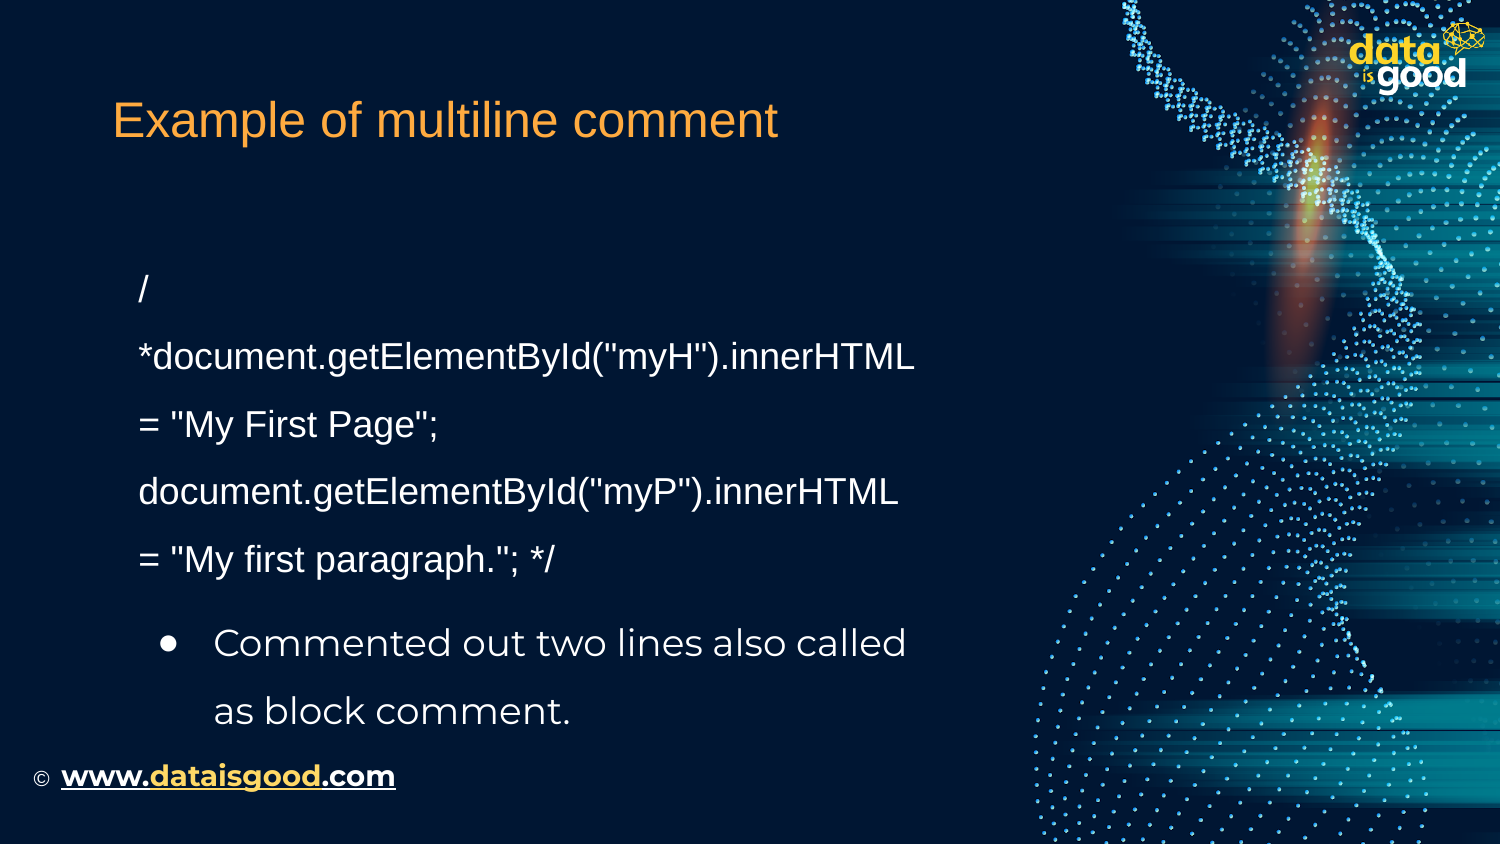

# Example of multiline comment
/*document.getElementById("myH").innerHTML = "My First Page";
document.getElementById("myP").innerHTML = "My first paragraph."; */
Commented out two lines also called as block comment.